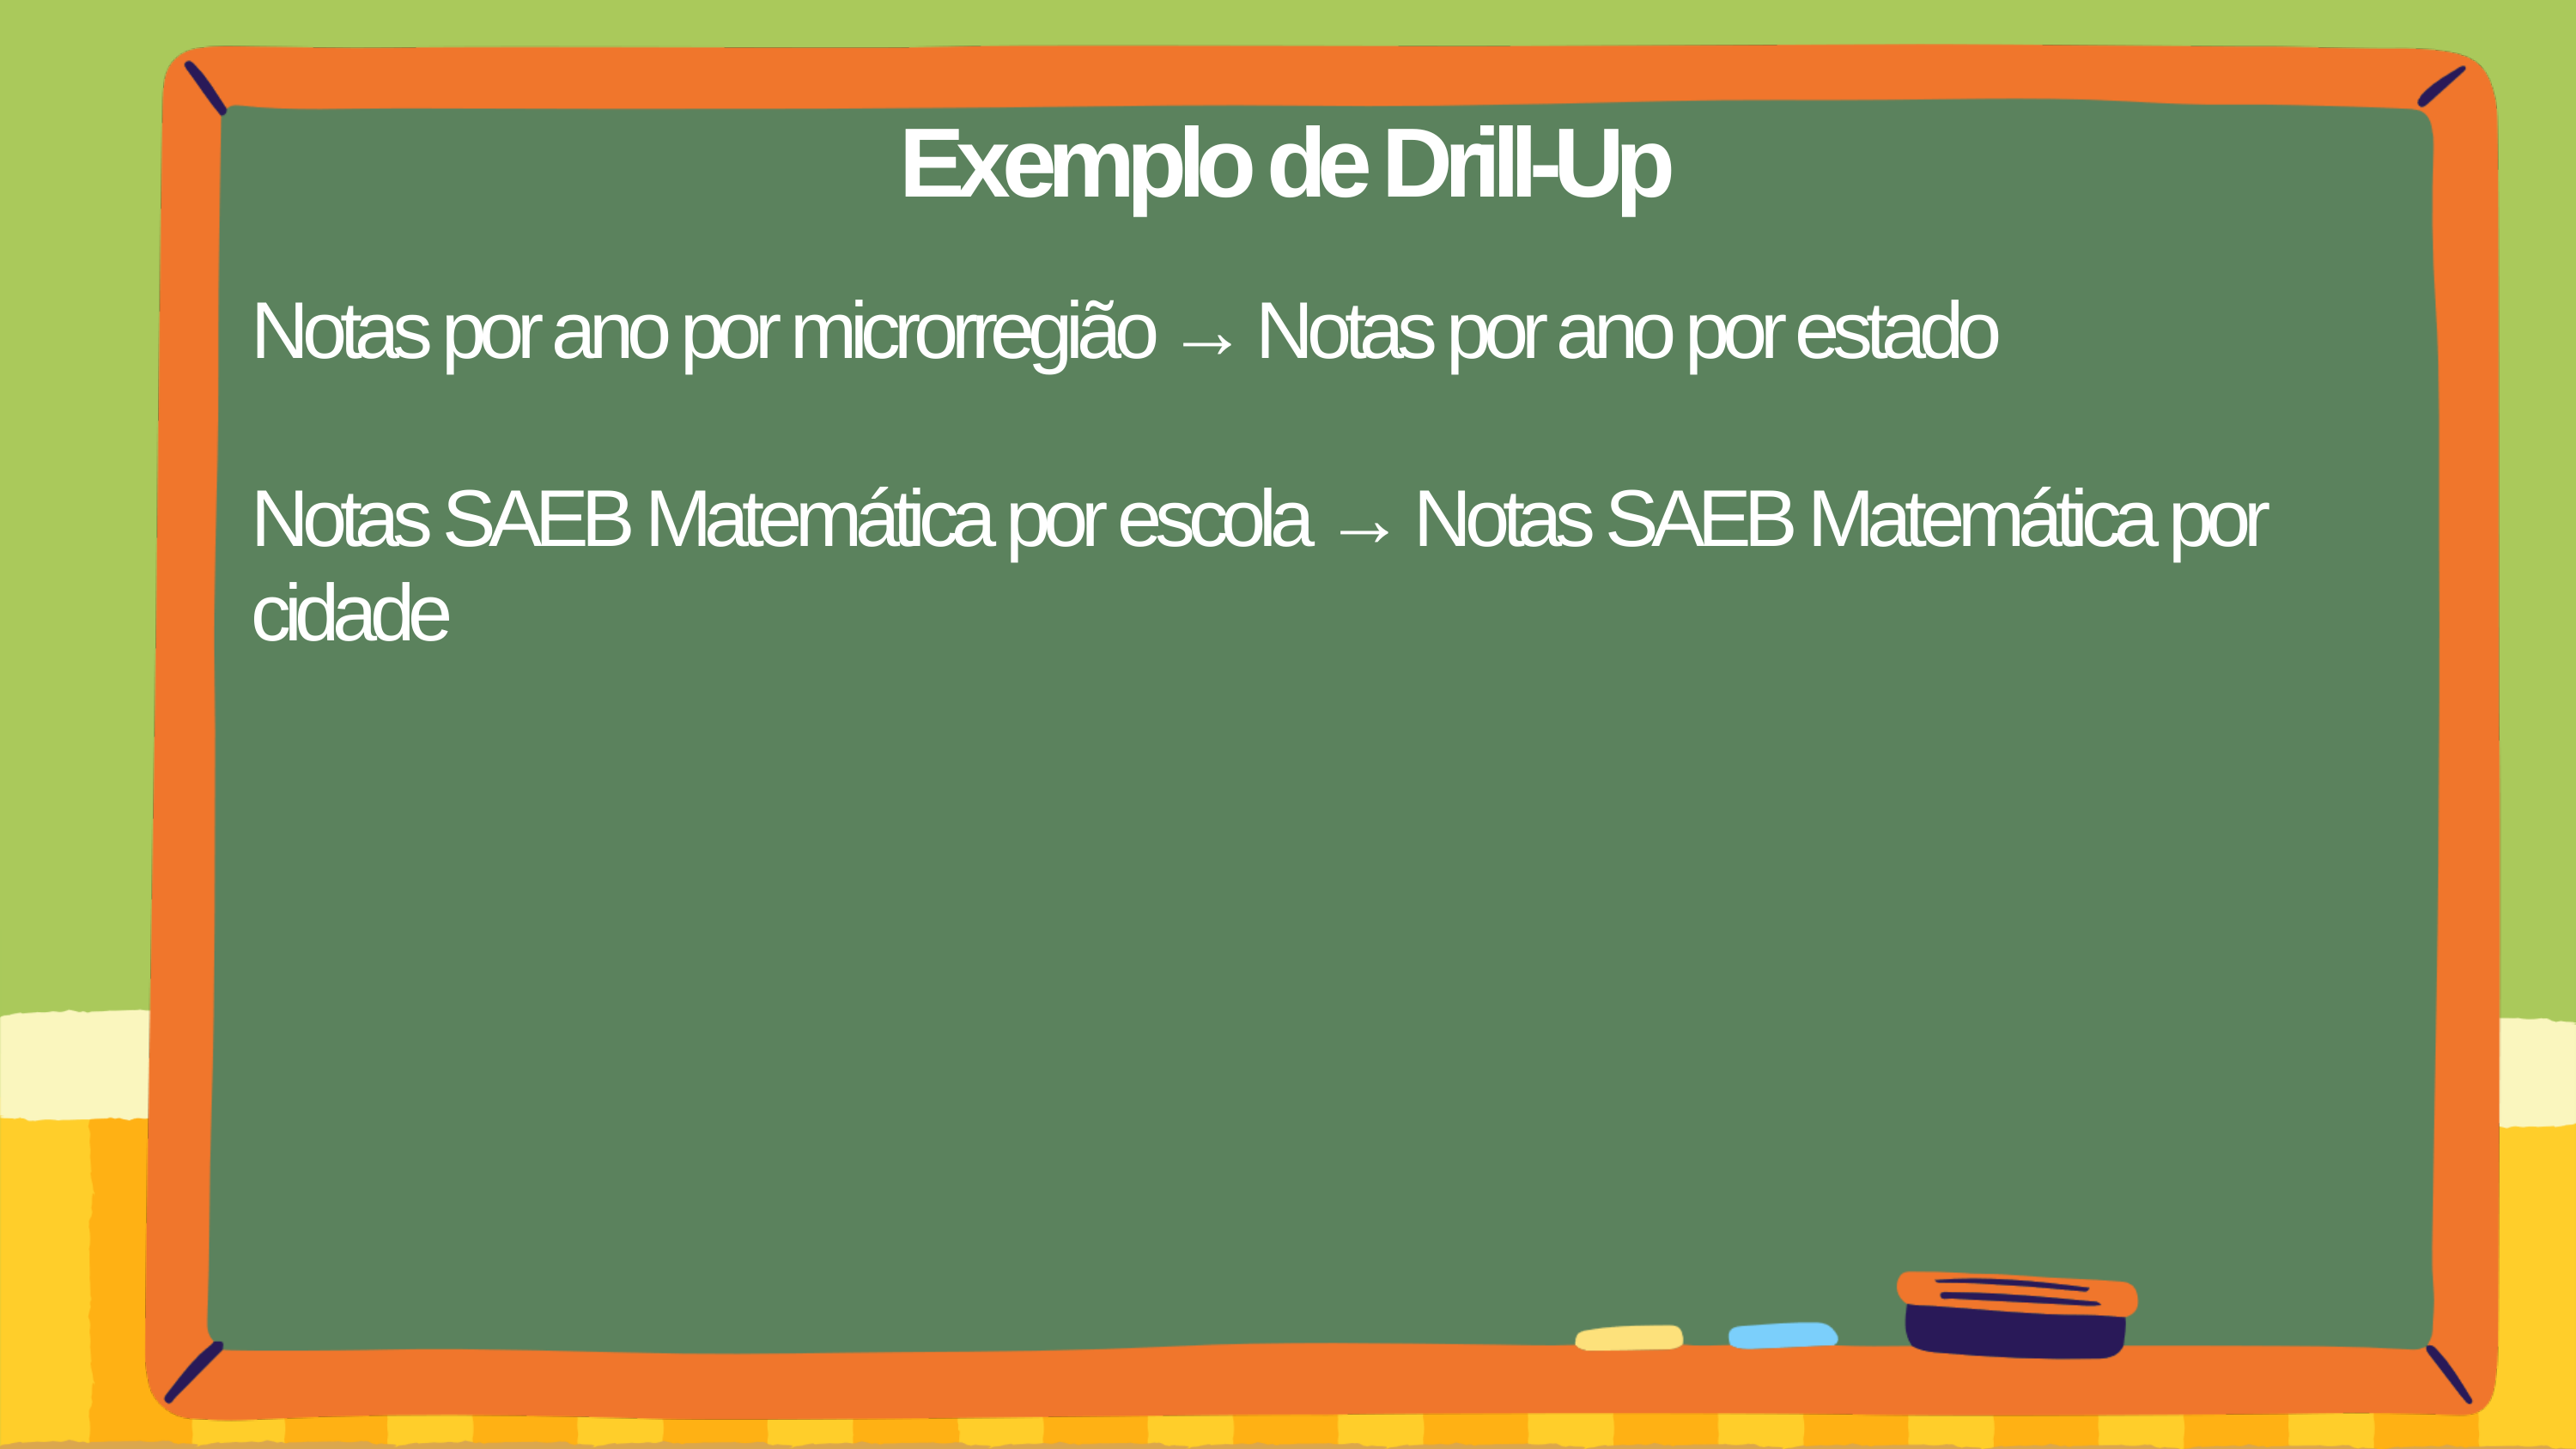

Exemplo de Drill-Up
Notas por ano por microrregião → Notas por ano por estado

Notas SAEB Matemática por escola → Notas SAEB Matemática por cidade